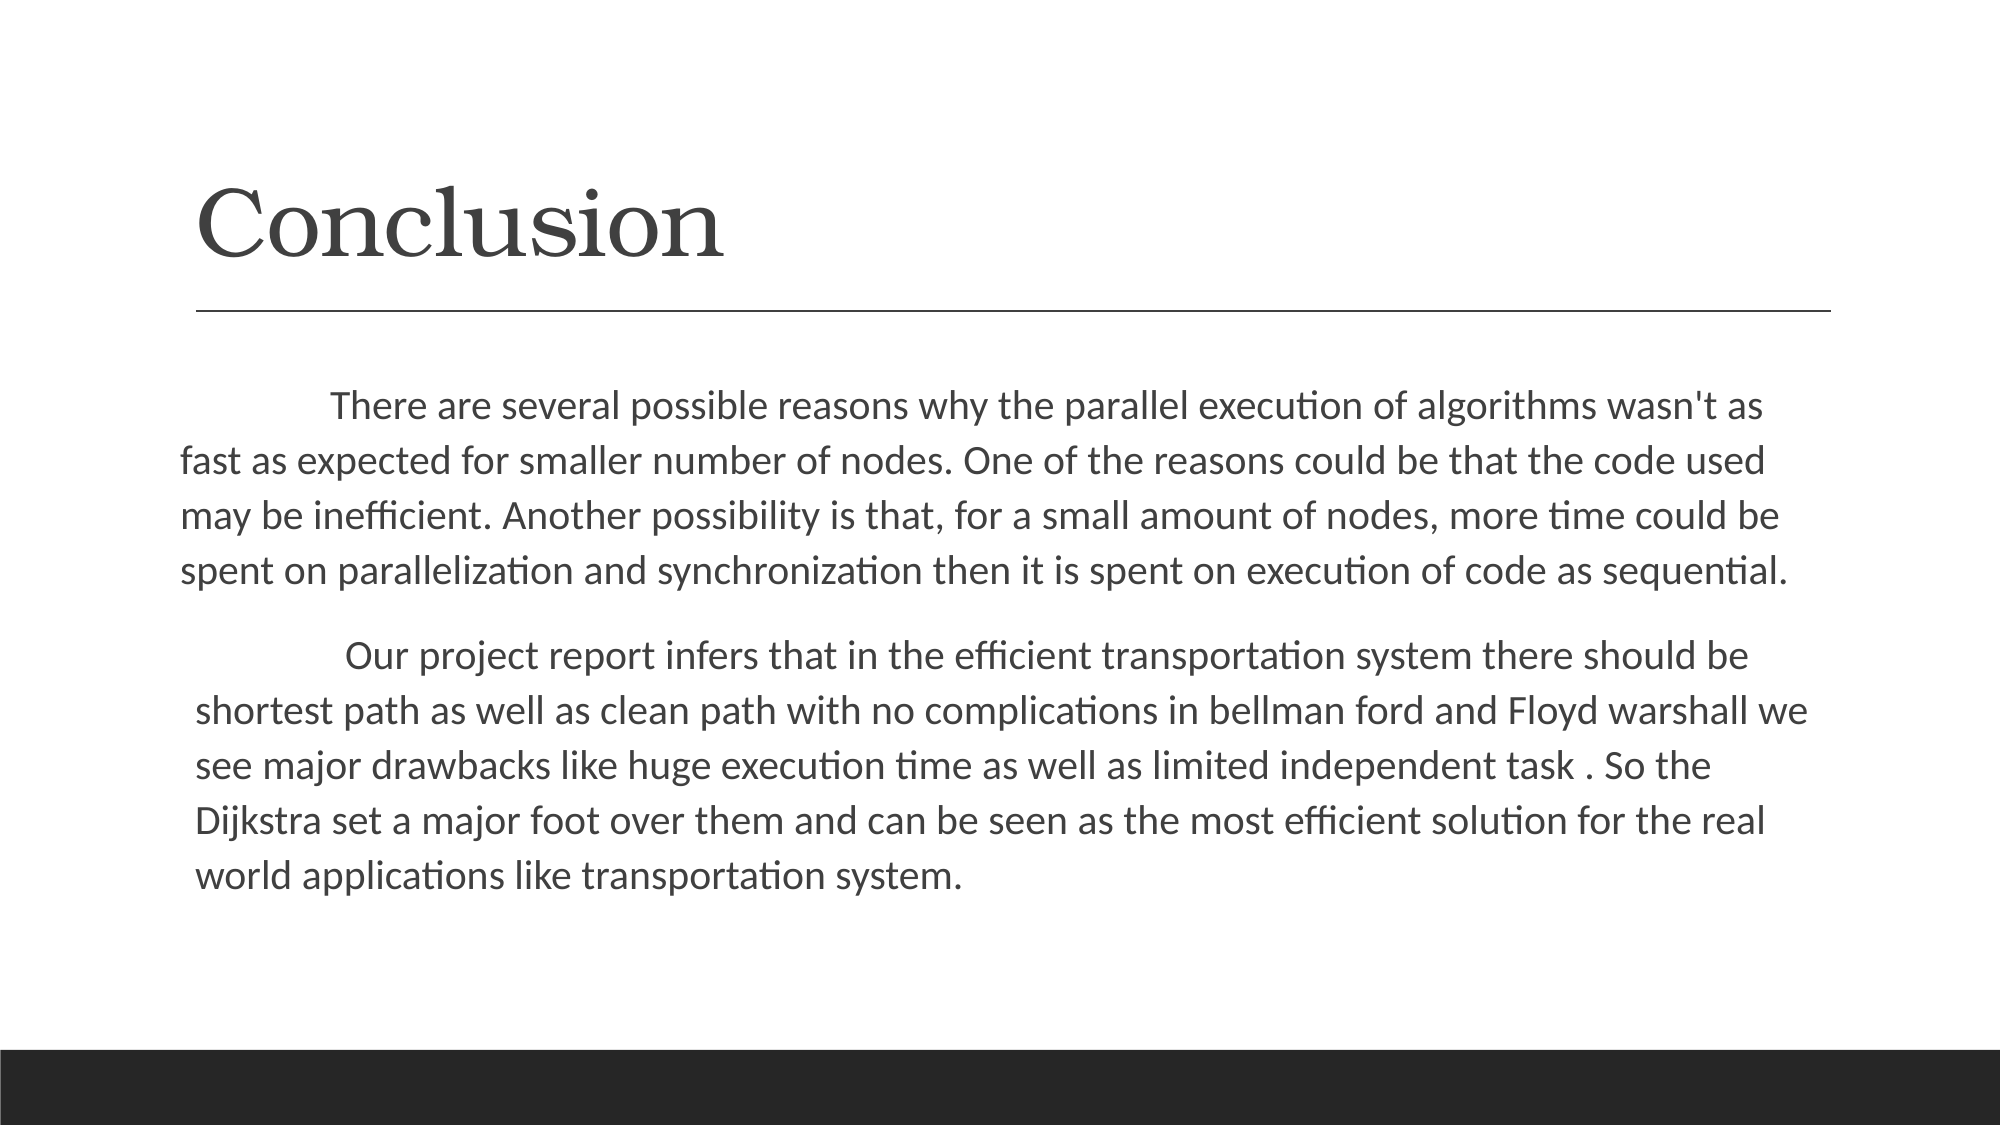

# Conclusion
	There are several possible reasons why the parallel execution of algorithms wasn't as fast as expected for smaller number of nodes. One of the reasons could be that the code used may be inefficient. Another possibility is that, for a small amount of nodes, more time could be spent on parallelization and synchronization then it is spent on execution of code as sequential.
	Our project report infers that in the efficient transportation system there should be shortest path as well as clean path with no complications in bellman ford and Floyd warshall we see major drawbacks like huge execution time as well as limited independent task . So the Dijkstra set a major foot over them and can be seen as the most efficient solution for the real world applications like transportation system.